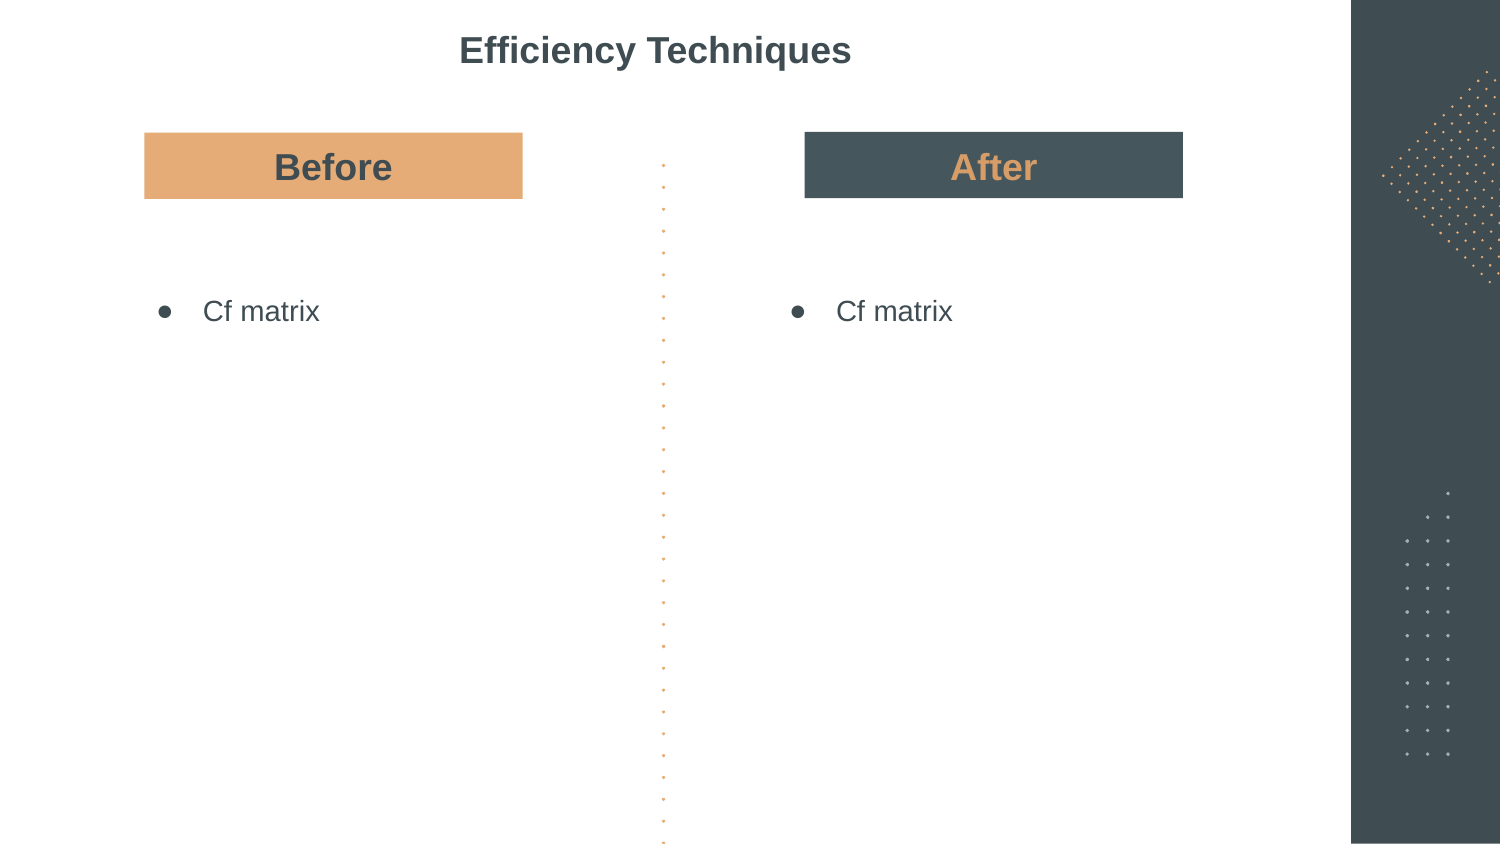

Efficiency Techniques
After
Before
Cf matrix

Cf matrix